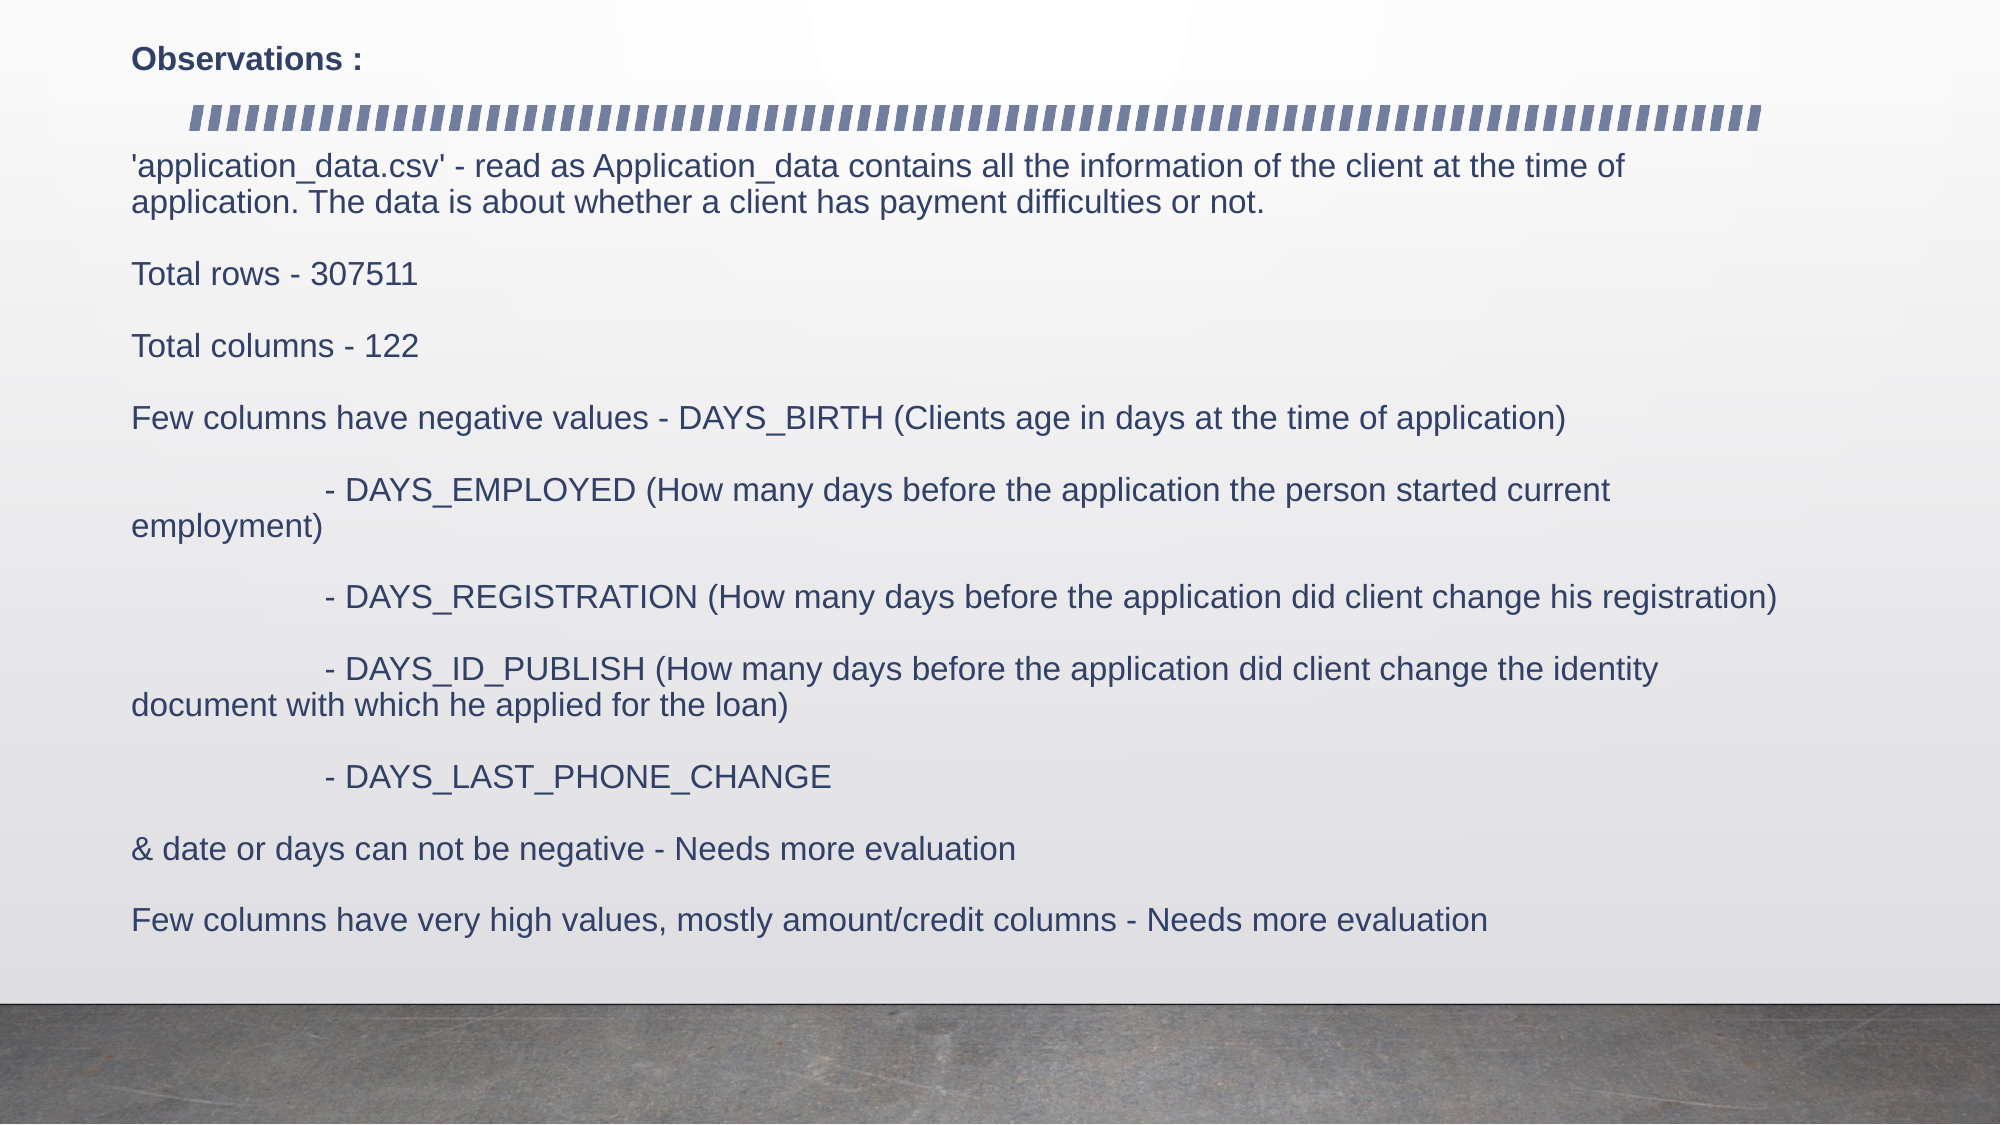

# Observations : 'application_data.csv' - read as Application_data contains all the information of the client at the time of application. The data is about whether a client has payment difficulties or not. Total rows - 307511 Total columns - 122 Few columns have negative values - DAYS_BIRTH (Clients age in days at the time of application) - DAYS_EMPLOYED (How many days before the application the person started current employment) - DAYS_REGISTRATION (How many days before the application did client change his registration) - DAYS_ID_PUBLISH (How many days before the application did client change the identity document with which he applied for the loan) - DAYS_LAST_PHONE_CHANGE & date or days can not be negative - Needs more evaluation Few columns have very high values, mostly amount/credit columns - Needs more evaluation